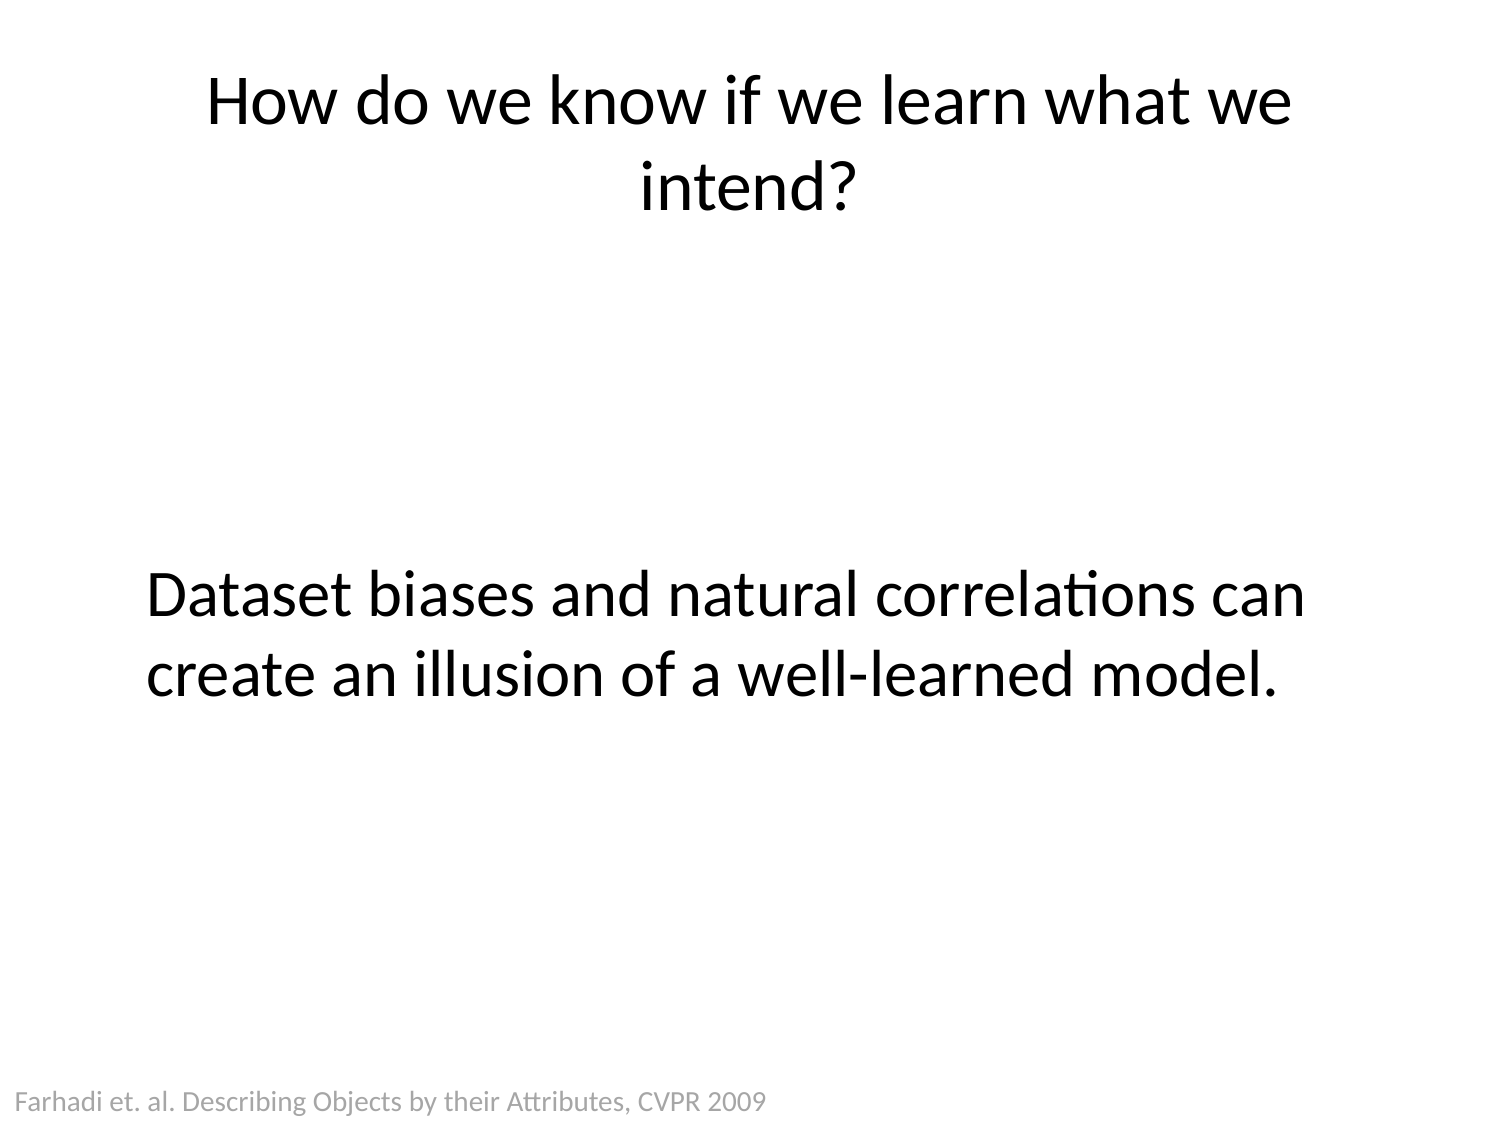

# How do we know if we learn what we intend?

	Dataset biases and natural correlations can create an illusion of a well-learned model.
Farhadi et. al. Describing Objects by their Attributes, CVPR 2009